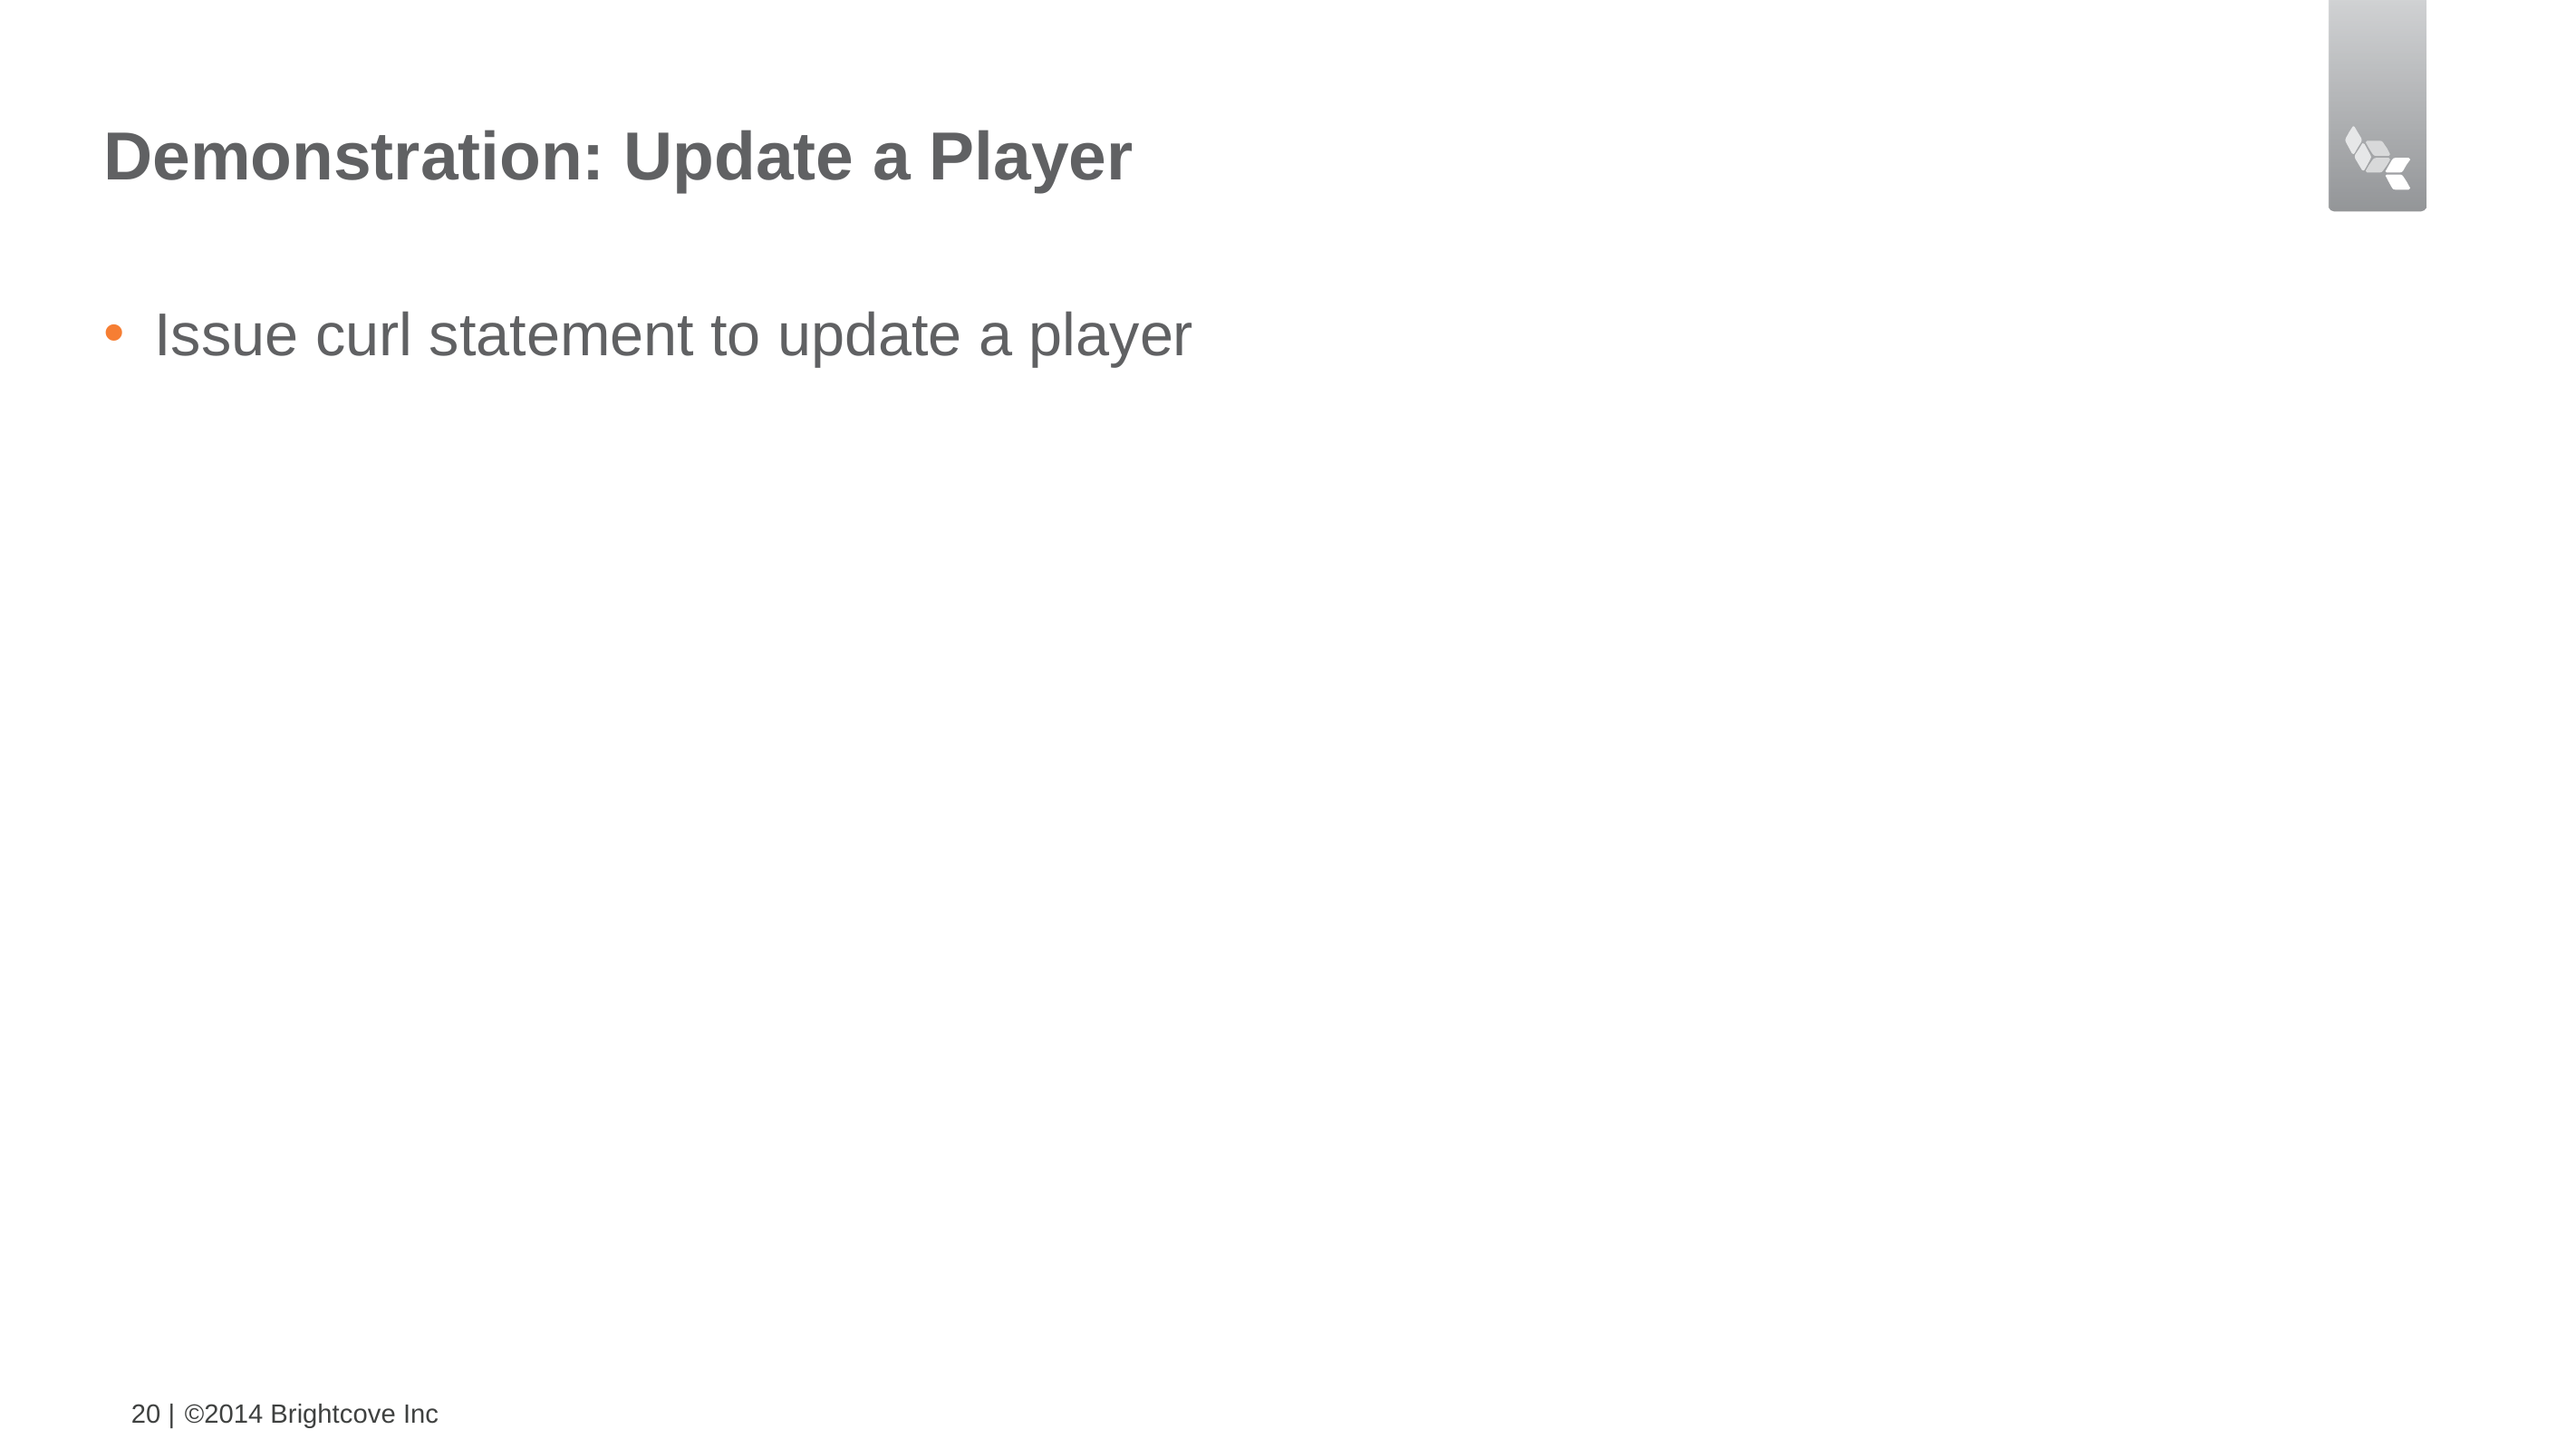

# Demonstration: Update a Player
Issue curl statement to update a player
20 |
©2014 Brightcove Inc